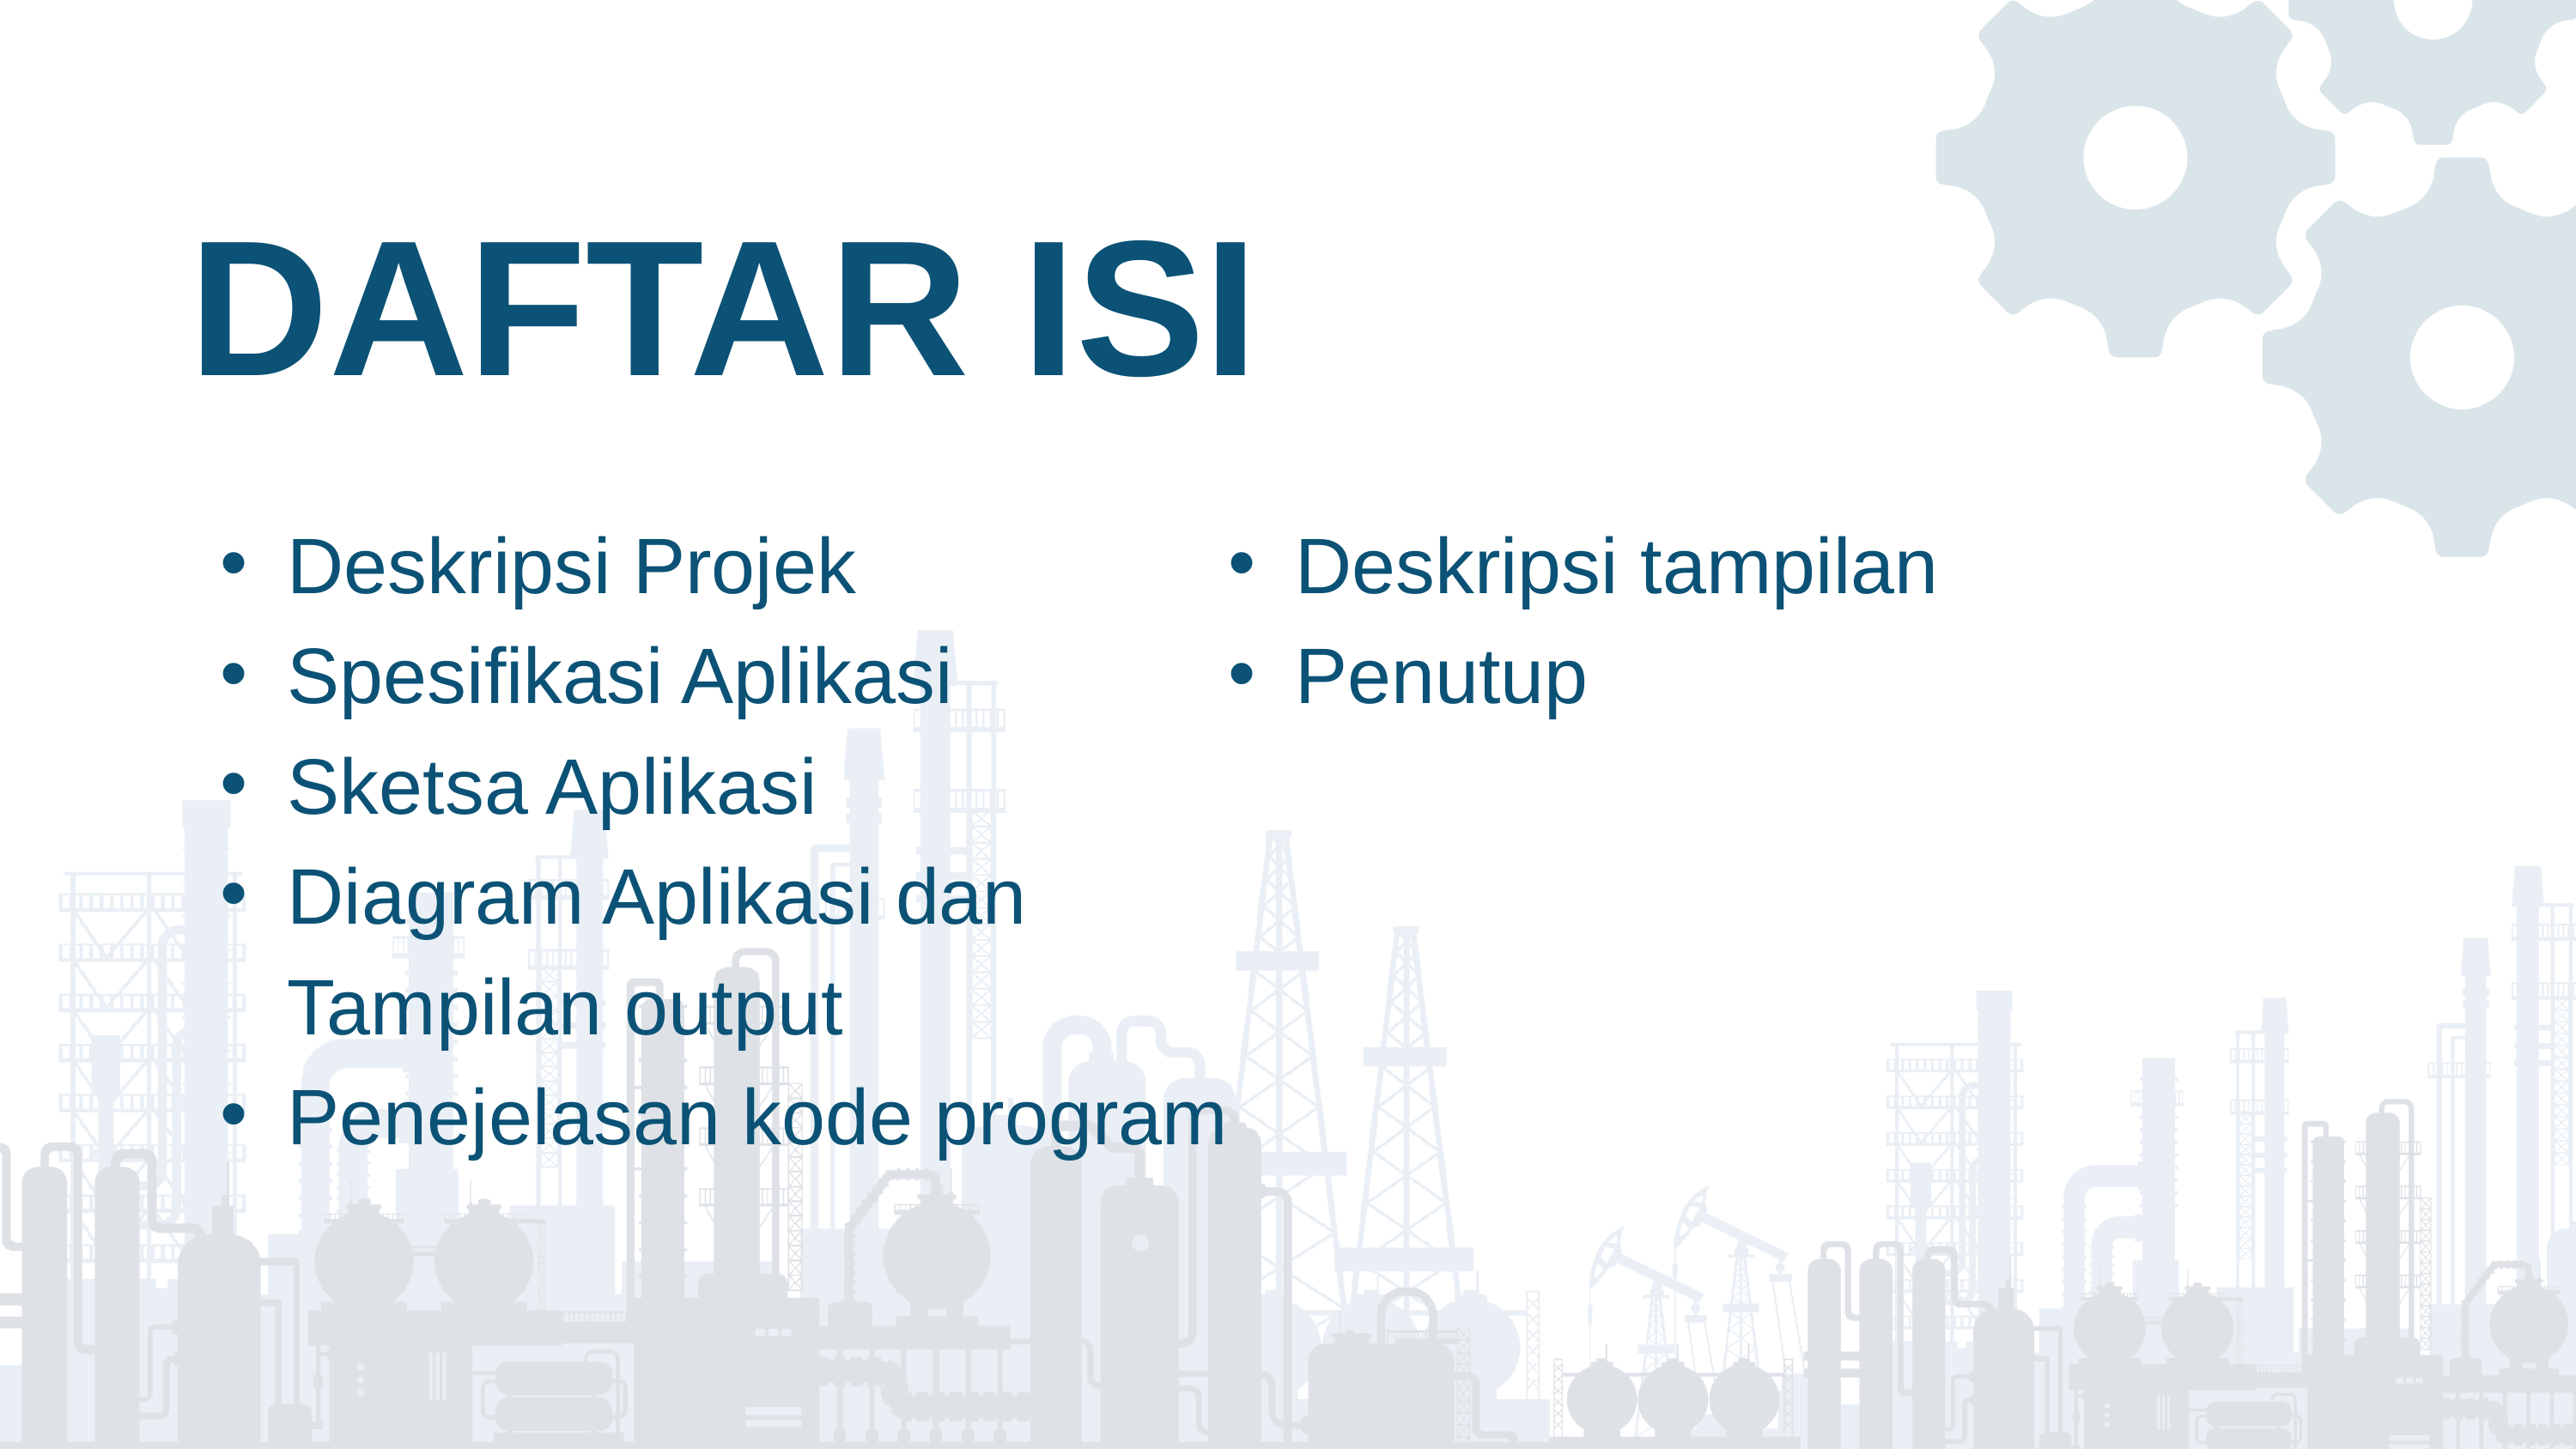

DAFTAR ISI
Deskripsi Projek
Spesifikasi Aplikasi
Sketsa Aplikasi
Diagram Aplikasi dan Tampilan output
Penejelasan kode program
Deskripsi tampilan
Penutup